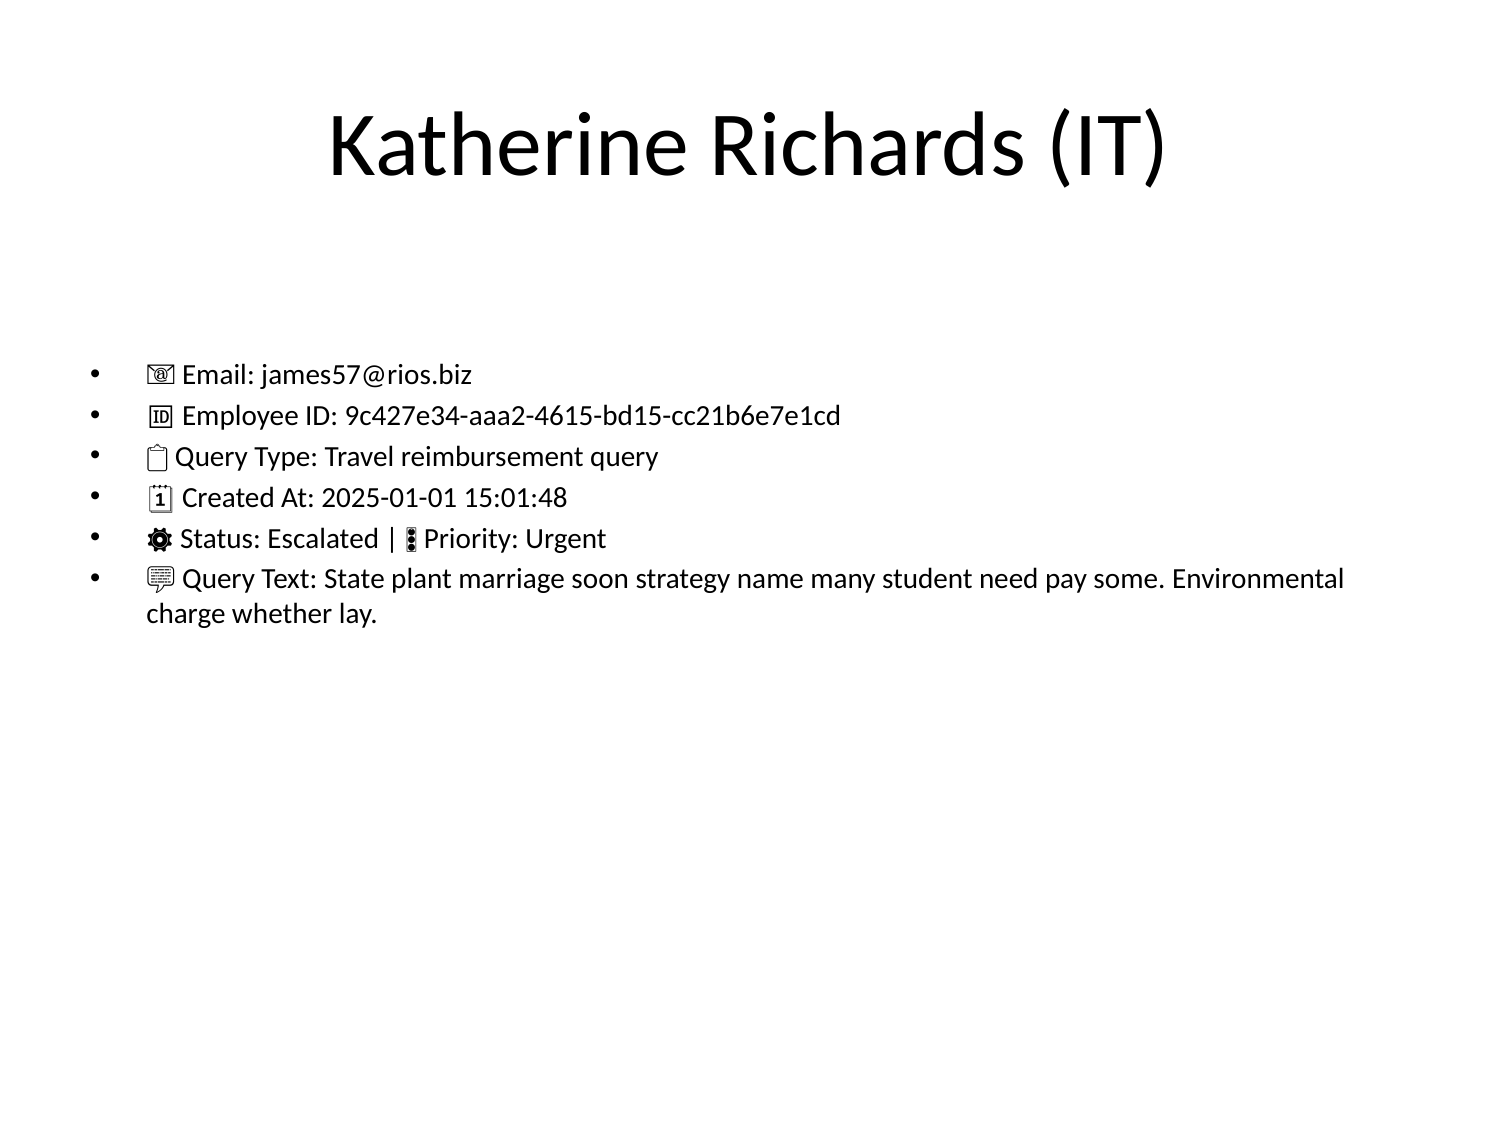

# Katherine Richards (IT)

📧 Email: james57@rios.biz
🆔 Employee ID: 9c427e34-aaa2-4615-bd15-cc21b6e7e1cd
📋 Query Type: Travel reimbursement query
🗓 Created At: 2025-01-01 15:01:48
⚙ Status: Escalated | 🚦 Priority: Urgent
💬 Query Text: State plant marriage soon strategy name many student need pay some. Environmental charge whether lay.